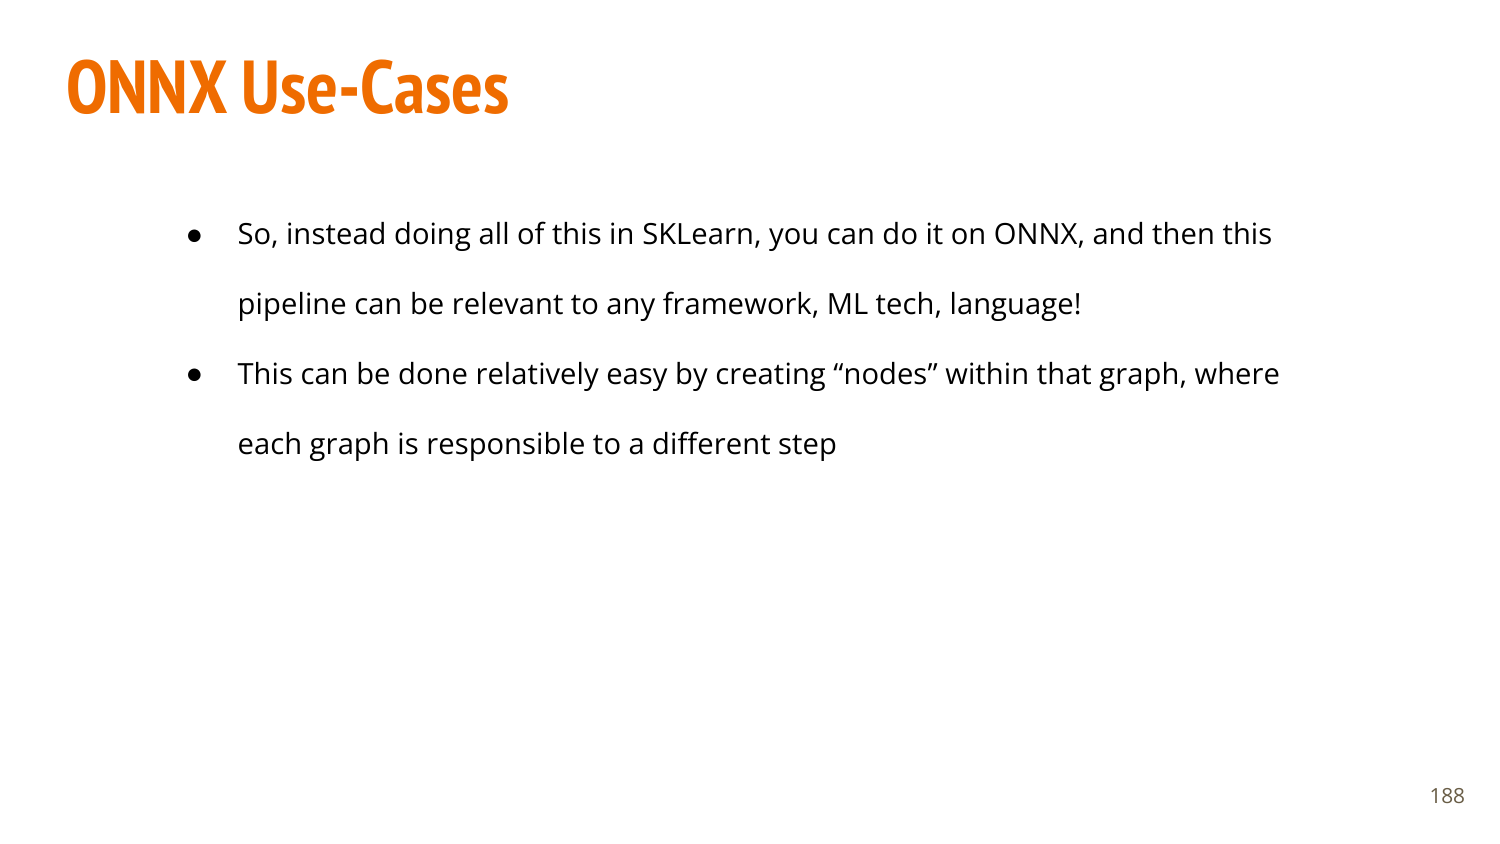

# ONNX Use-Cases
So, instead doing all of this in SKLearn, you can do it on ONNX, and then this pipeline can be relevant to any framework, ML tech, language!
This can be done relatively easy by creating “nodes” within that graph, where each graph is responsible to a different step
188